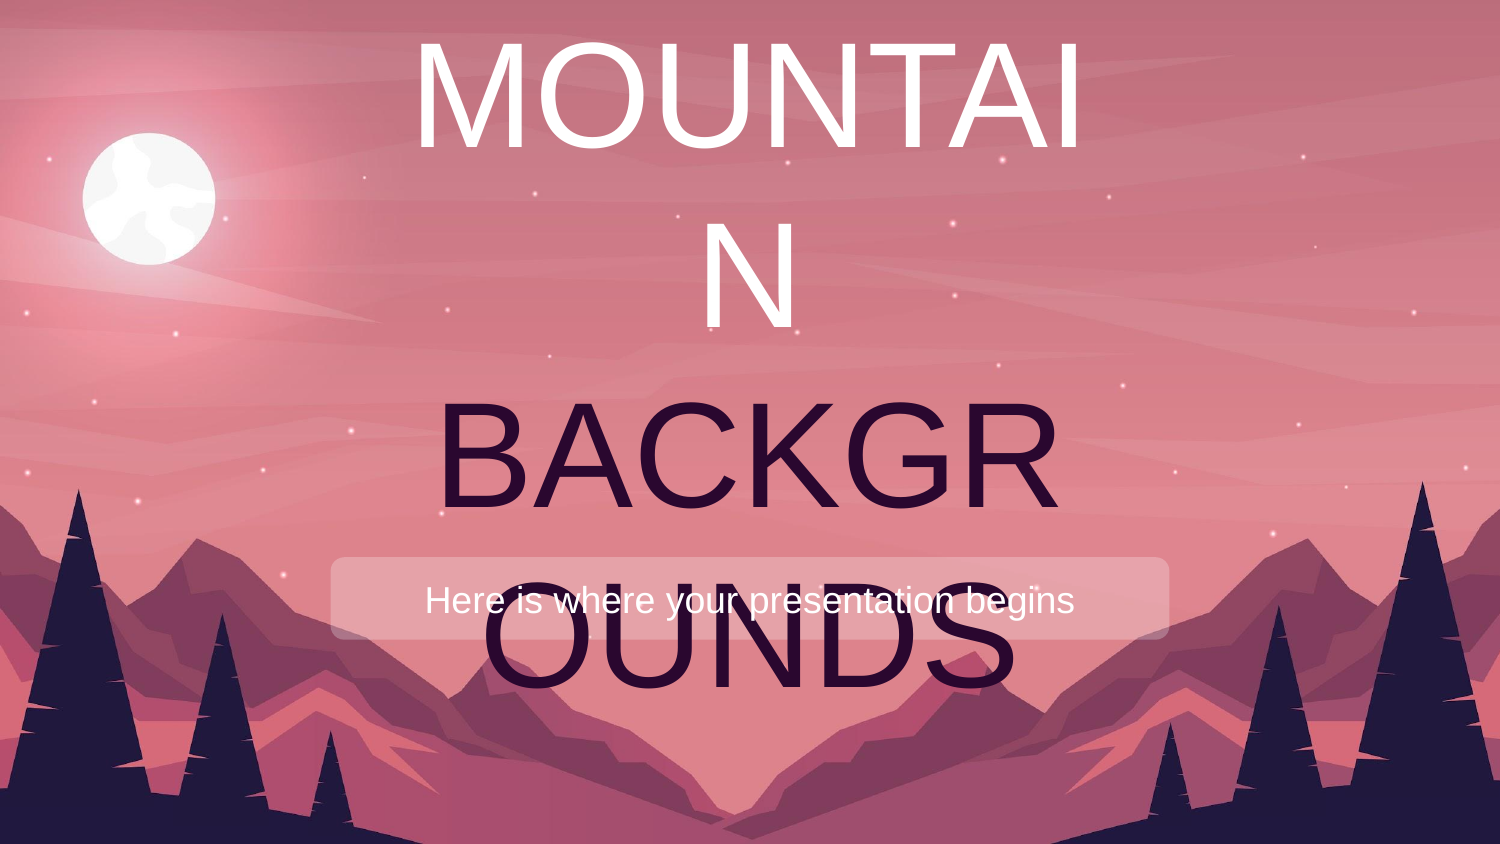

# MOUNTAIN BACKGROUNDS

Here is where your presentation begins